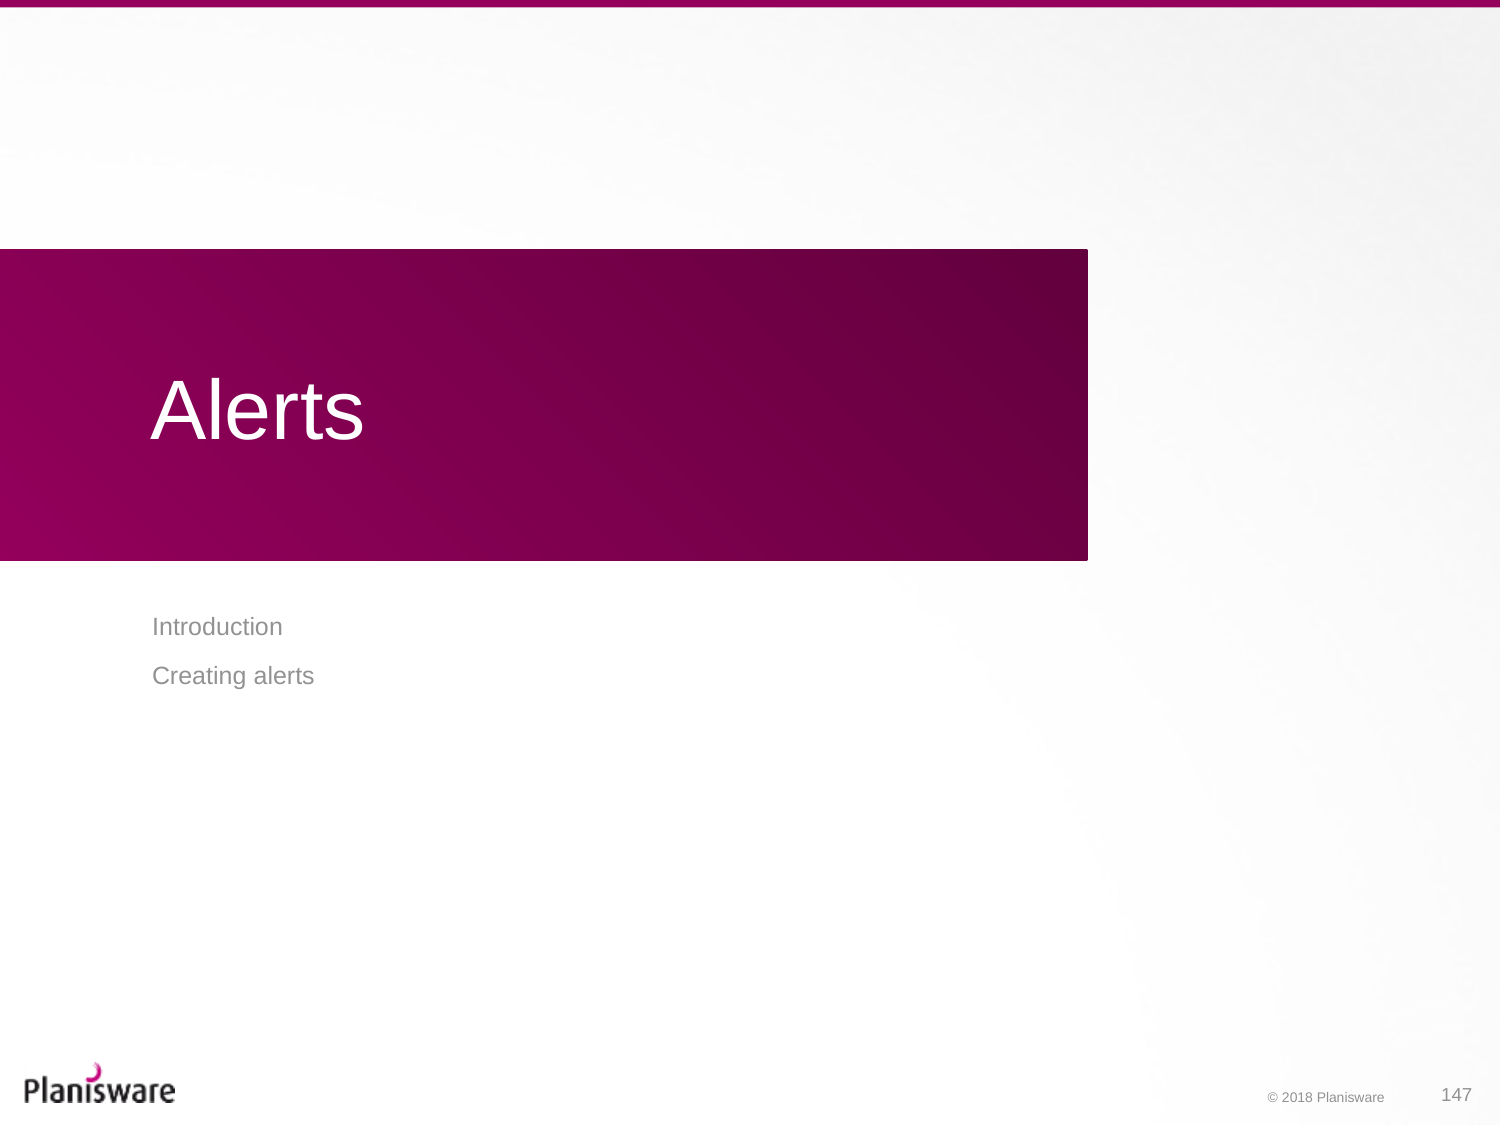

# Alerts
Introduction
Creating alerts
© 2018 Planisware
147